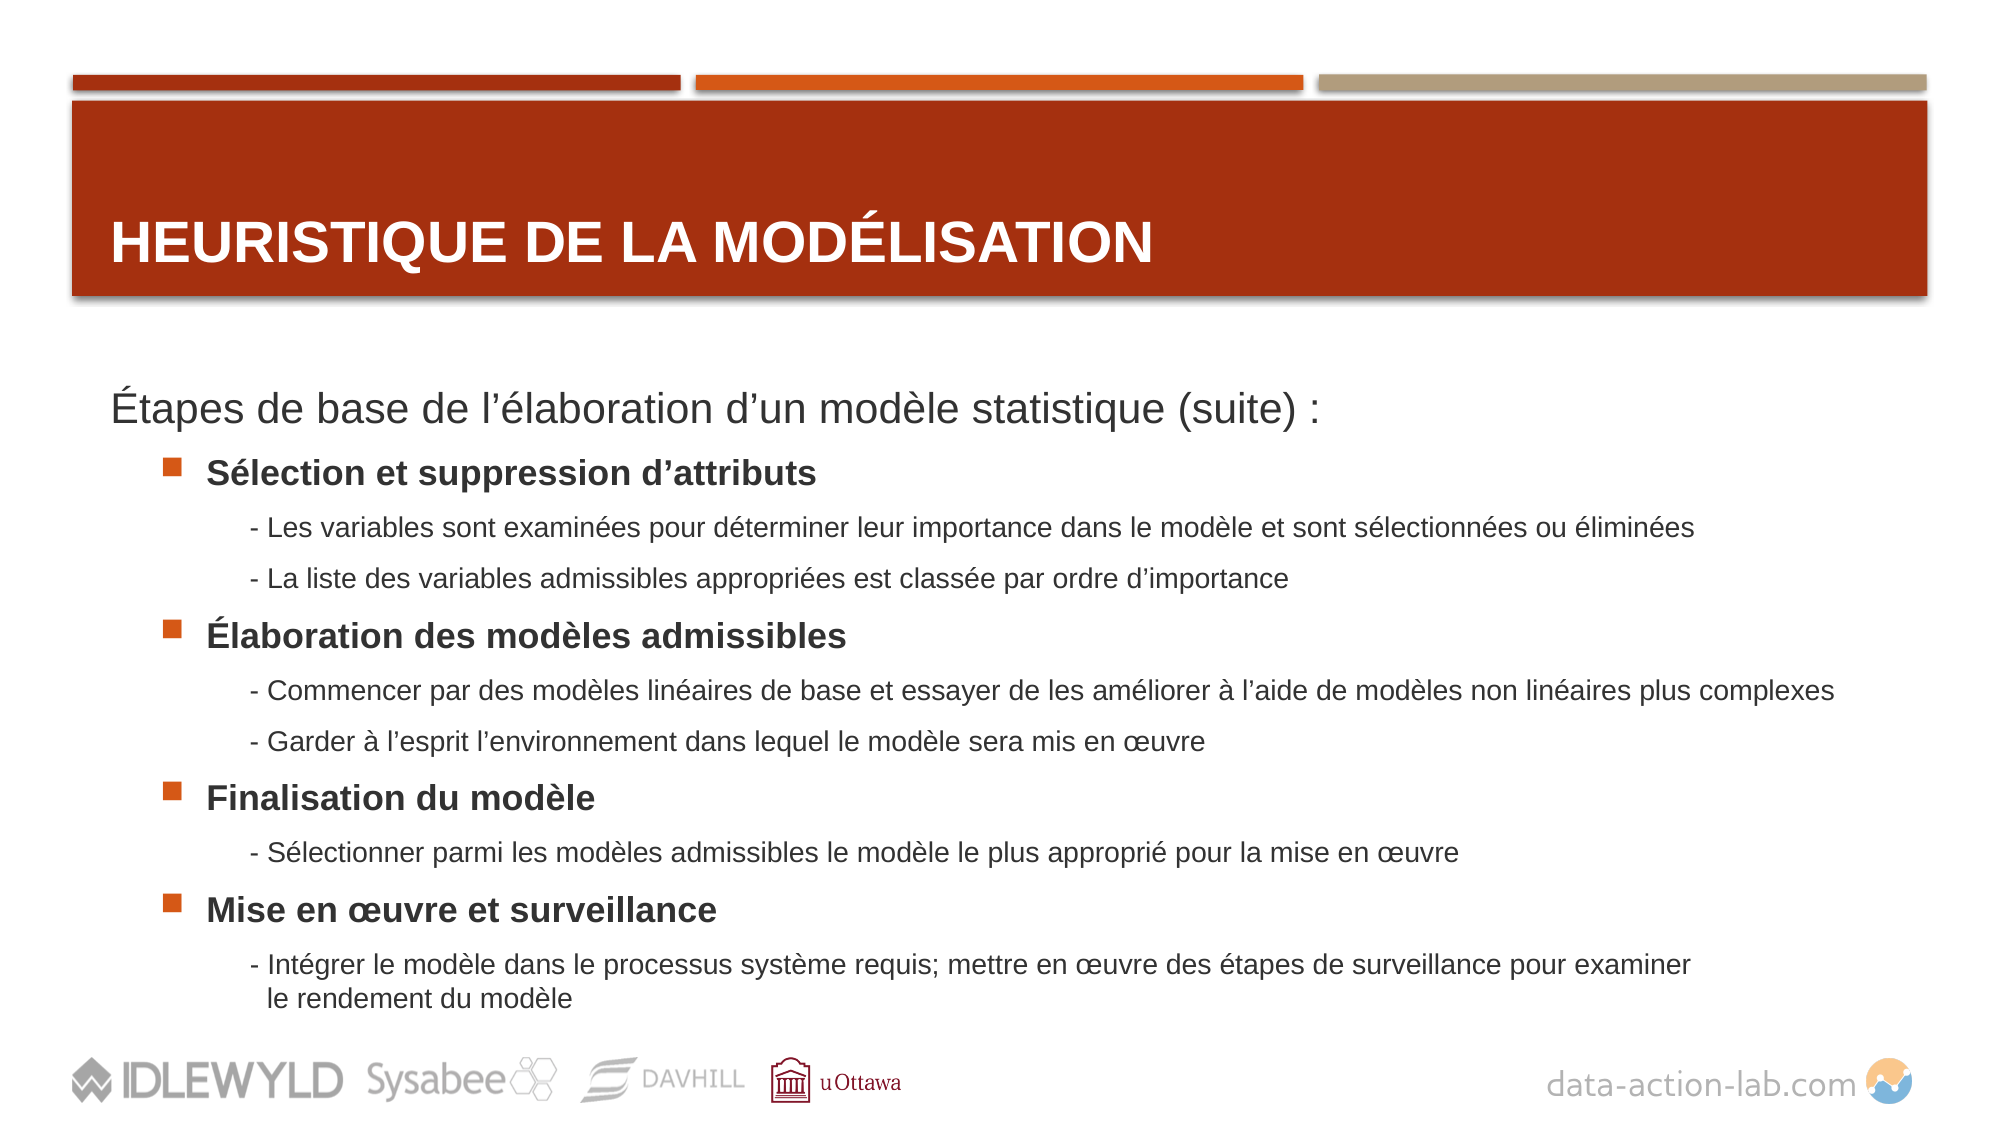

# HEURISTIQUE DE LA MODÉLISATION
Étapes de base de l’élaboration d’un modèle statistique (suite) :
Sélection et suppression d’attributs
- Les variables sont examinées pour déterminer leur importance dans le modèle et sont sélectionnées ou éliminées
- La liste des variables admissibles appropriées est classée par ordre d’importance
Élaboration des modèles admissibles
- Commencer par des modèles linéaires de base et essayer de les améliorer à l’aide de modèles non linéaires plus complexes
- Garder à l’esprit l’environnement dans lequel le modèle sera mis en œuvre
Finalisation du modèle
- Sélectionner parmi les modèles admissibles le modèle le plus approprié pour la mise en œuvre
Mise en œuvre et surveillance
- Intégrer le modèle dans le processus système requis; mettre en œuvre des étapes de surveillance pour examiner
le rendement du modèle